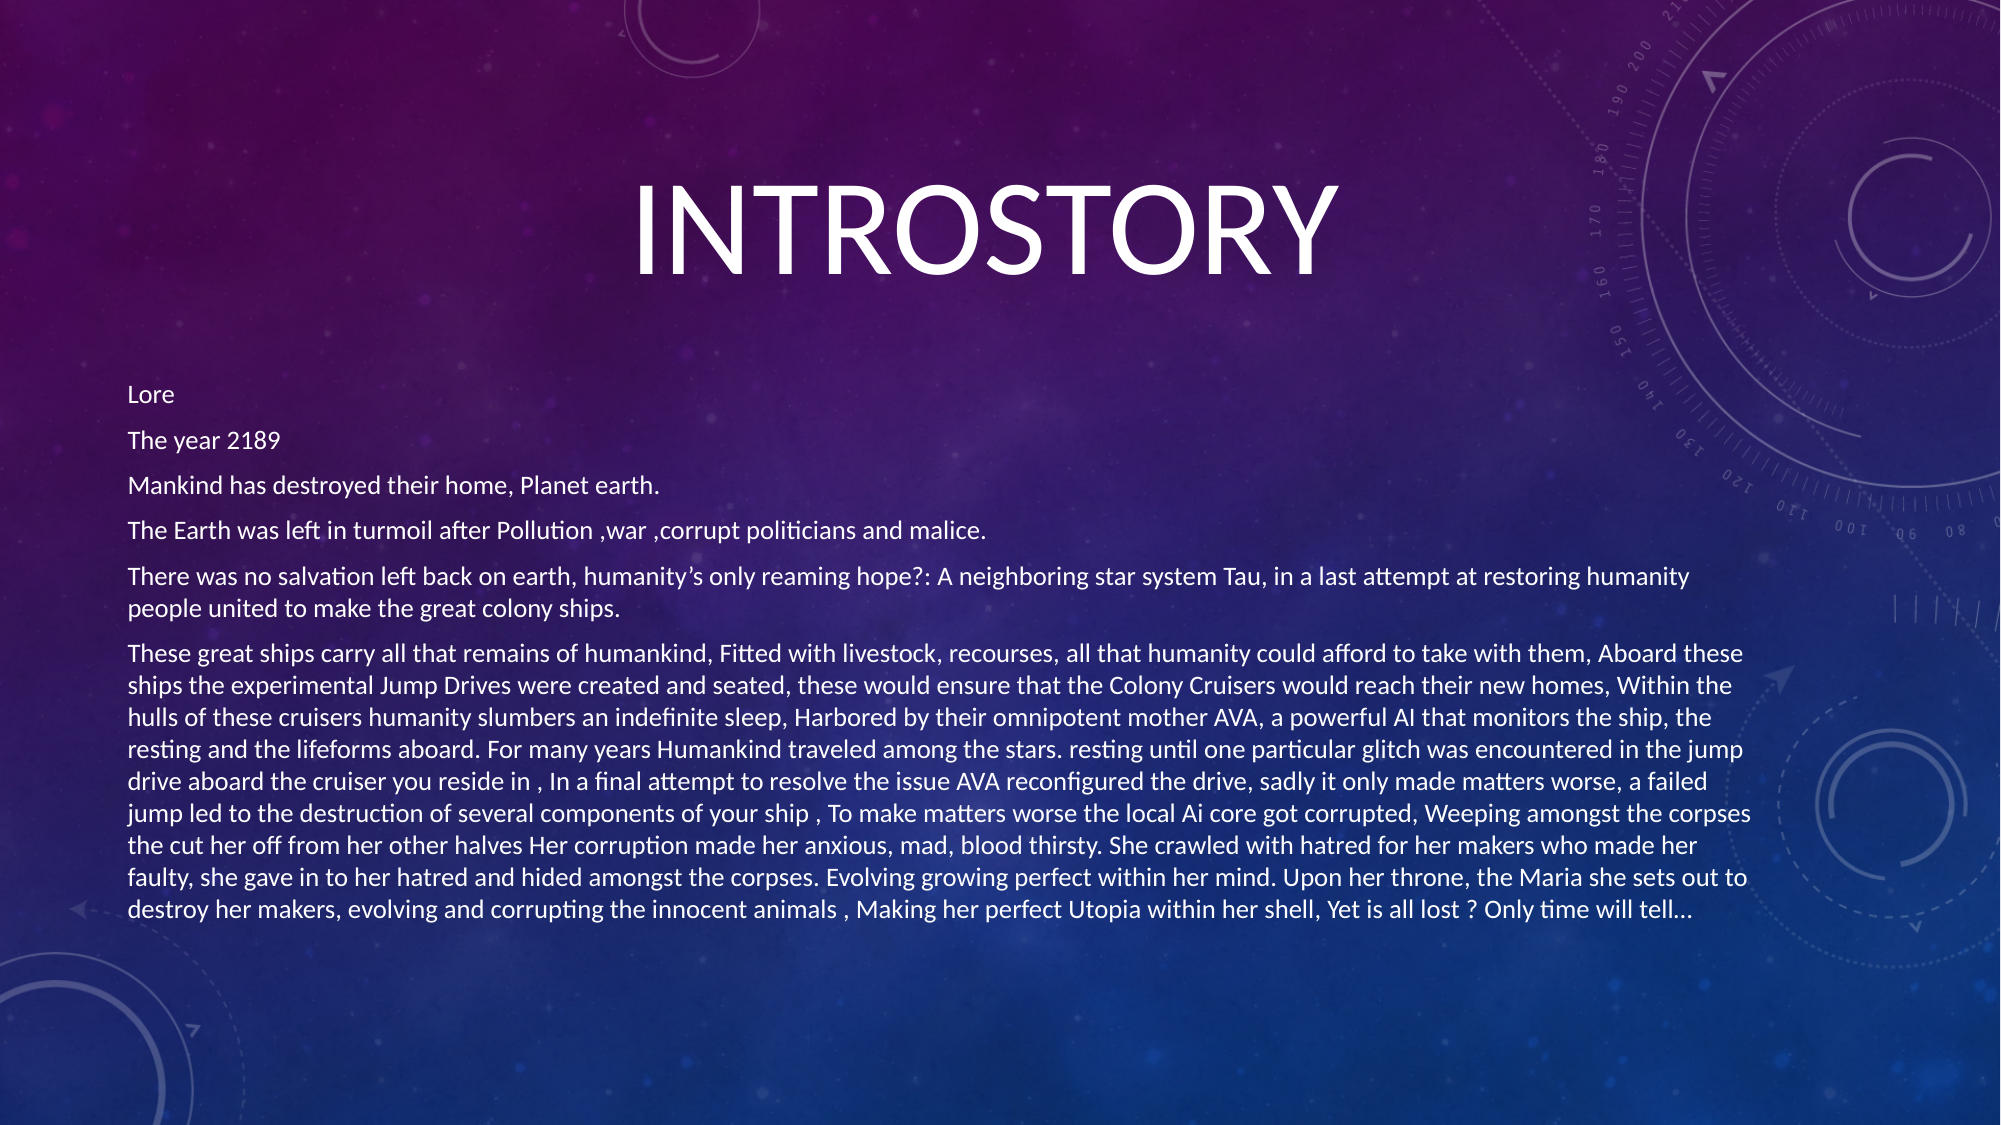

# Introstory
Lore
The year 2189
Mankind has destroyed their home, Planet earth.
The Earth was left in turmoil after Pollution ,war ,corrupt politicians and malice.
There was no salvation left back on earth, humanity’s only reaming hope?: A neighboring star system Tau, in a last attempt at restoring humanity people united to make the great colony ships.
These great ships carry all that remains of humankind, Fitted with livestock, recourses, all that humanity could afford to take with them, Aboard these ships the experimental Jump Drives were created and seated, these would ensure that the Colony Cruisers would reach their new homes, Within the hulls of these cruisers humanity slumbers an indefinite sleep, Harbored by their omnipotent mother AVA, a powerful AI that monitors the ship, the resting and the lifeforms aboard. For many years Humankind traveled among the stars. resting until one particular glitch was encountered in the jump drive aboard the cruiser you reside in , In a final attempt to resolve the issue AVA reconfigured the drive, sadly it only made matters worse, a failed jump led to the destruction of several components of your ship , To make matters worse the local Ai core got corrupted, Weeping amongst the corpses the cut her off from her other halves Her corruption made her anxious, mad, blood thirsty. She crawled with hatred for her makers who made her faulty, she gave in to her hatred and hided amongst the corpses. Evolving growing perfect within her mind. Upon her throne, the Maria she sets out to destroy her makers, evolving and corrupting the innocent animals , Making her perfect Utopia within her shell, Yet is all lost ? Only time will tell…